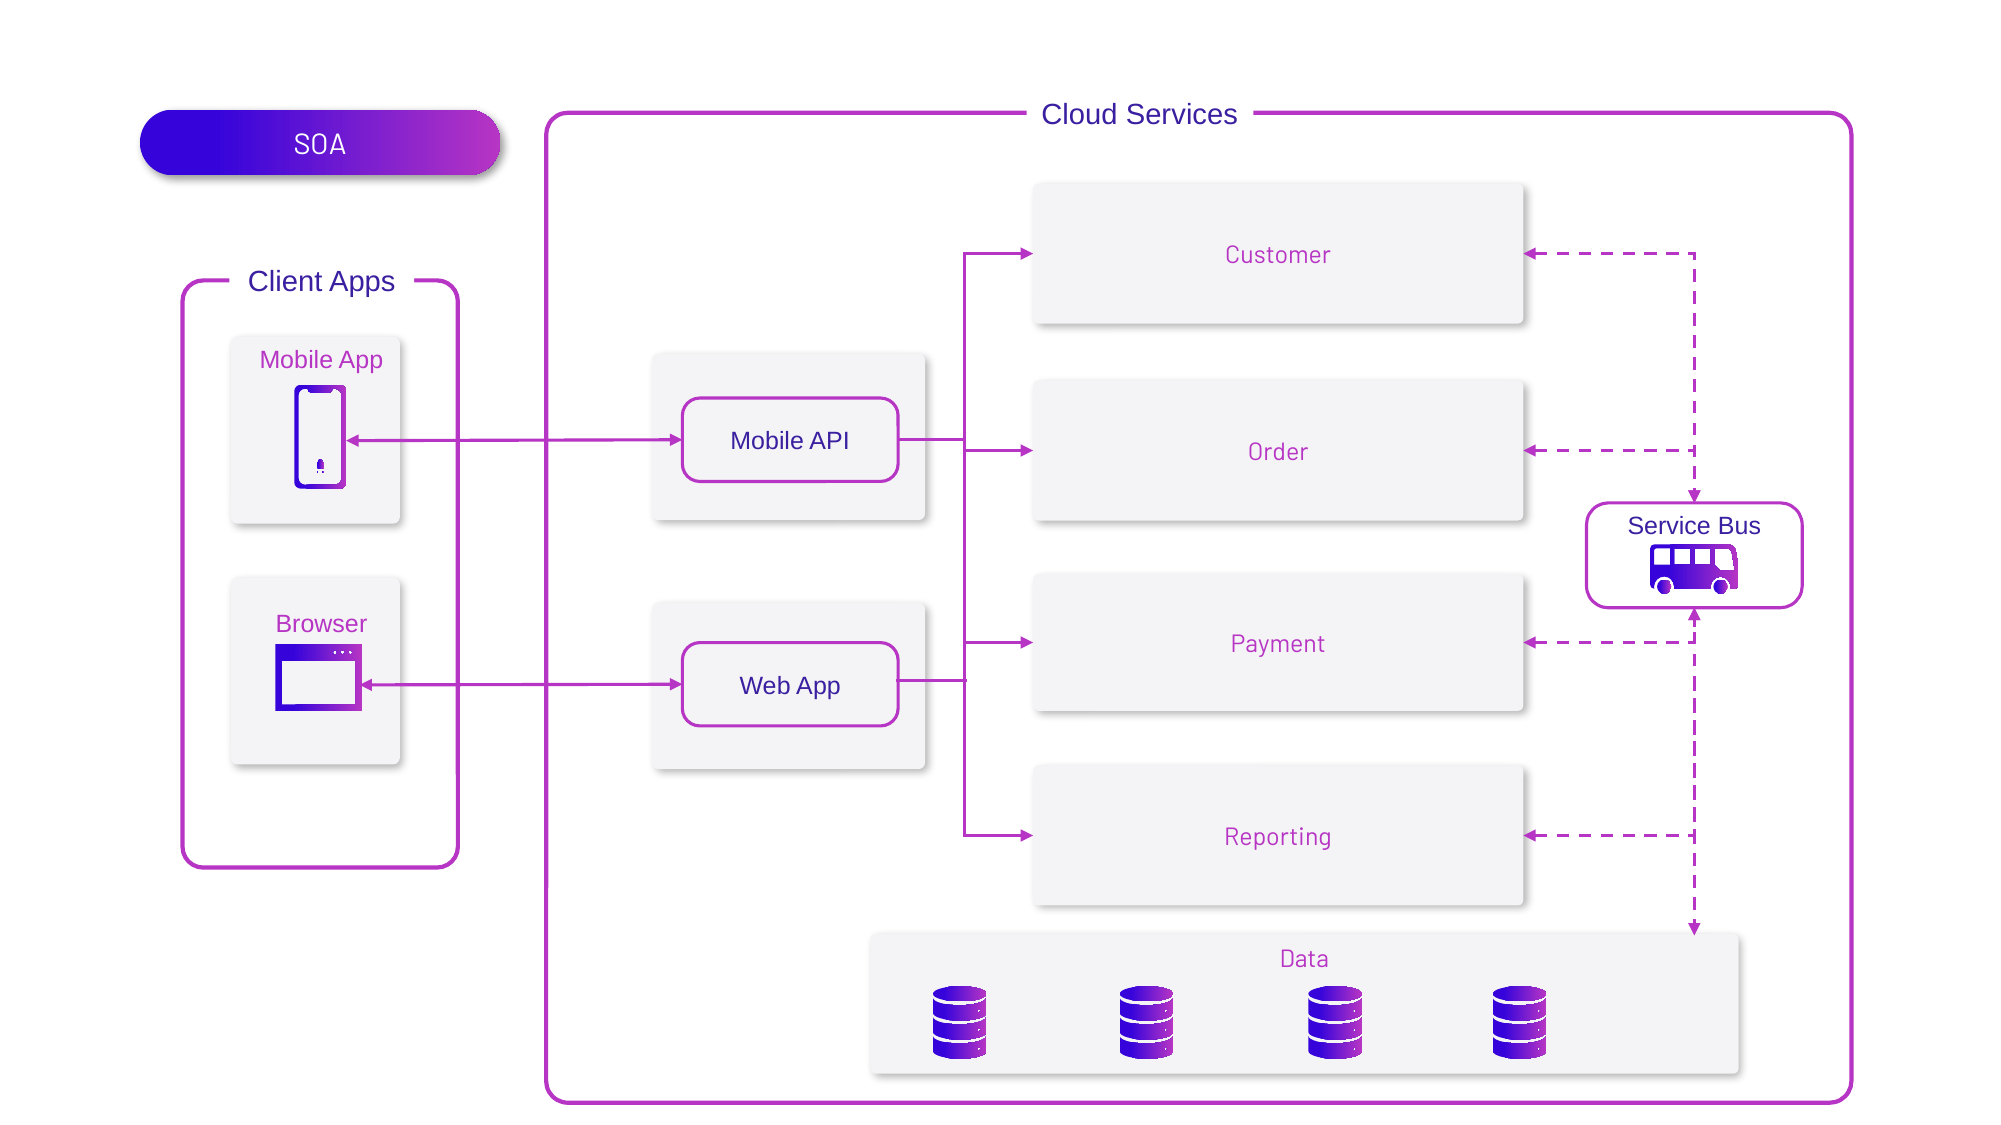

Cloud Services
SOA

Customer
Client Apps

Mobile App

Order

Mobile API
Service Bus

Payment

Browser

Web App

Reporting
Data